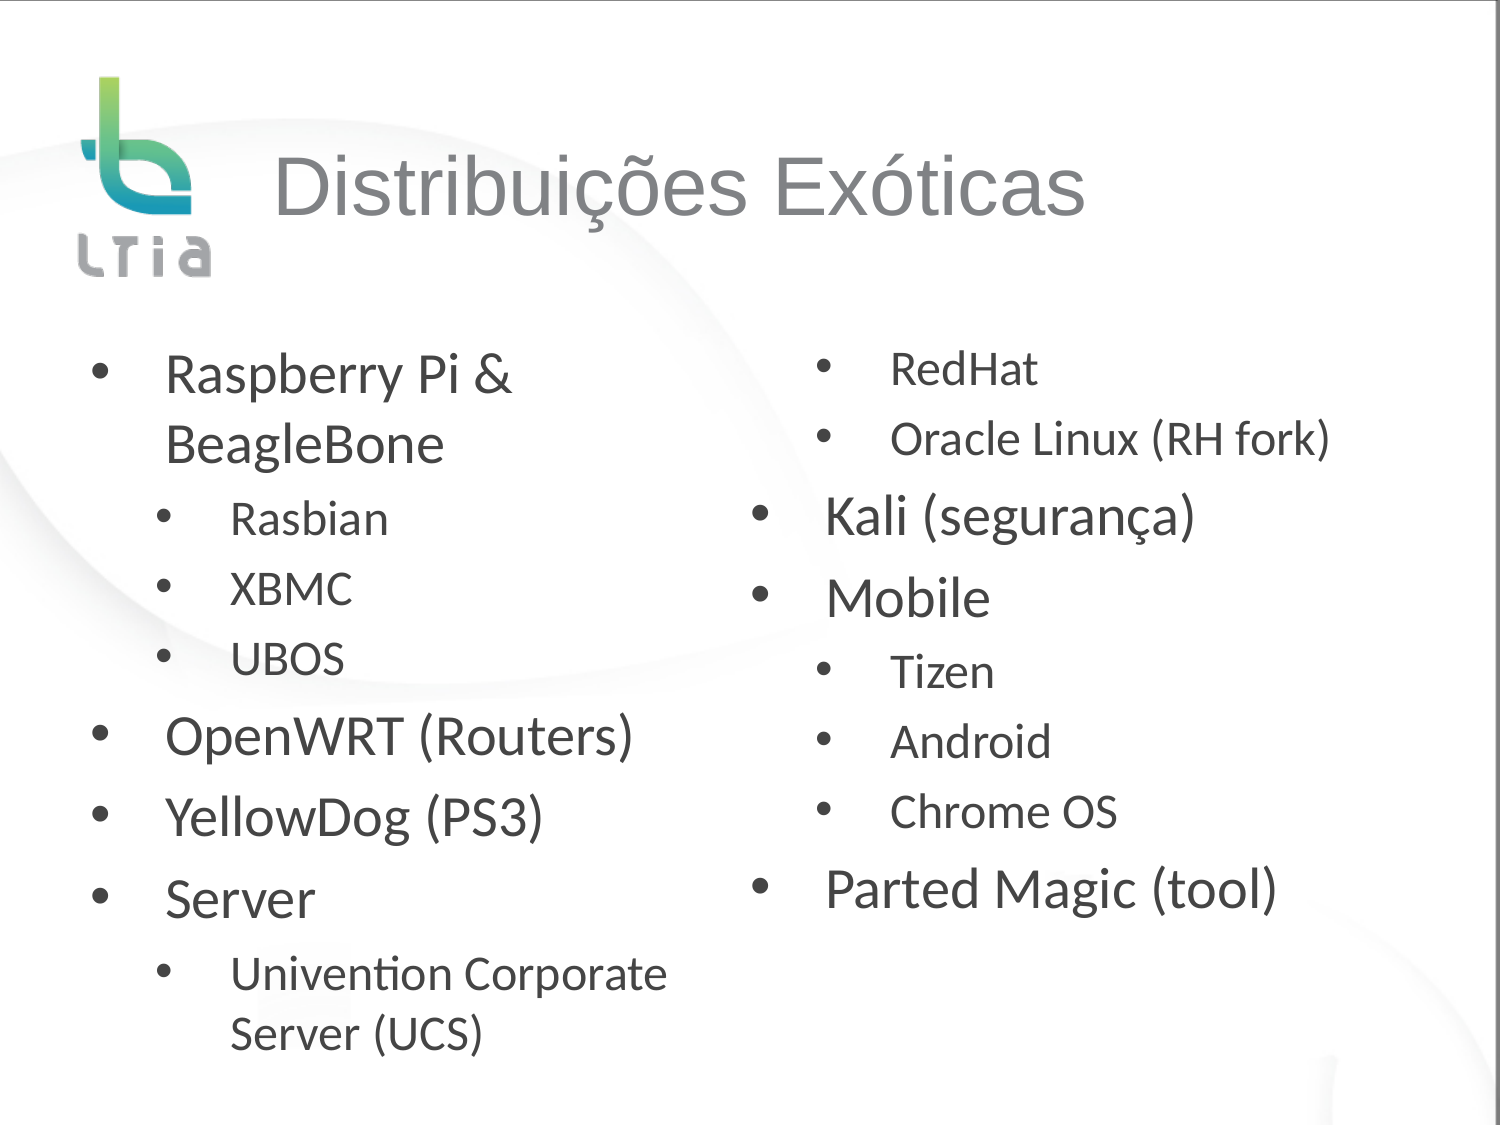

# Distribuições Exóticas
Raspberry Pi & BeagleBone
Rasbian
XBMC
UBOS
OpenWRT (Routers)
YellowDog (PS3)
Server
Univention Corporate Server (UCS)
RedHat
Oracle Linux (RH fork)
Kali (segurança)
Mobile
Tizen
Android
Chrome OS
Parted Magic (tool)